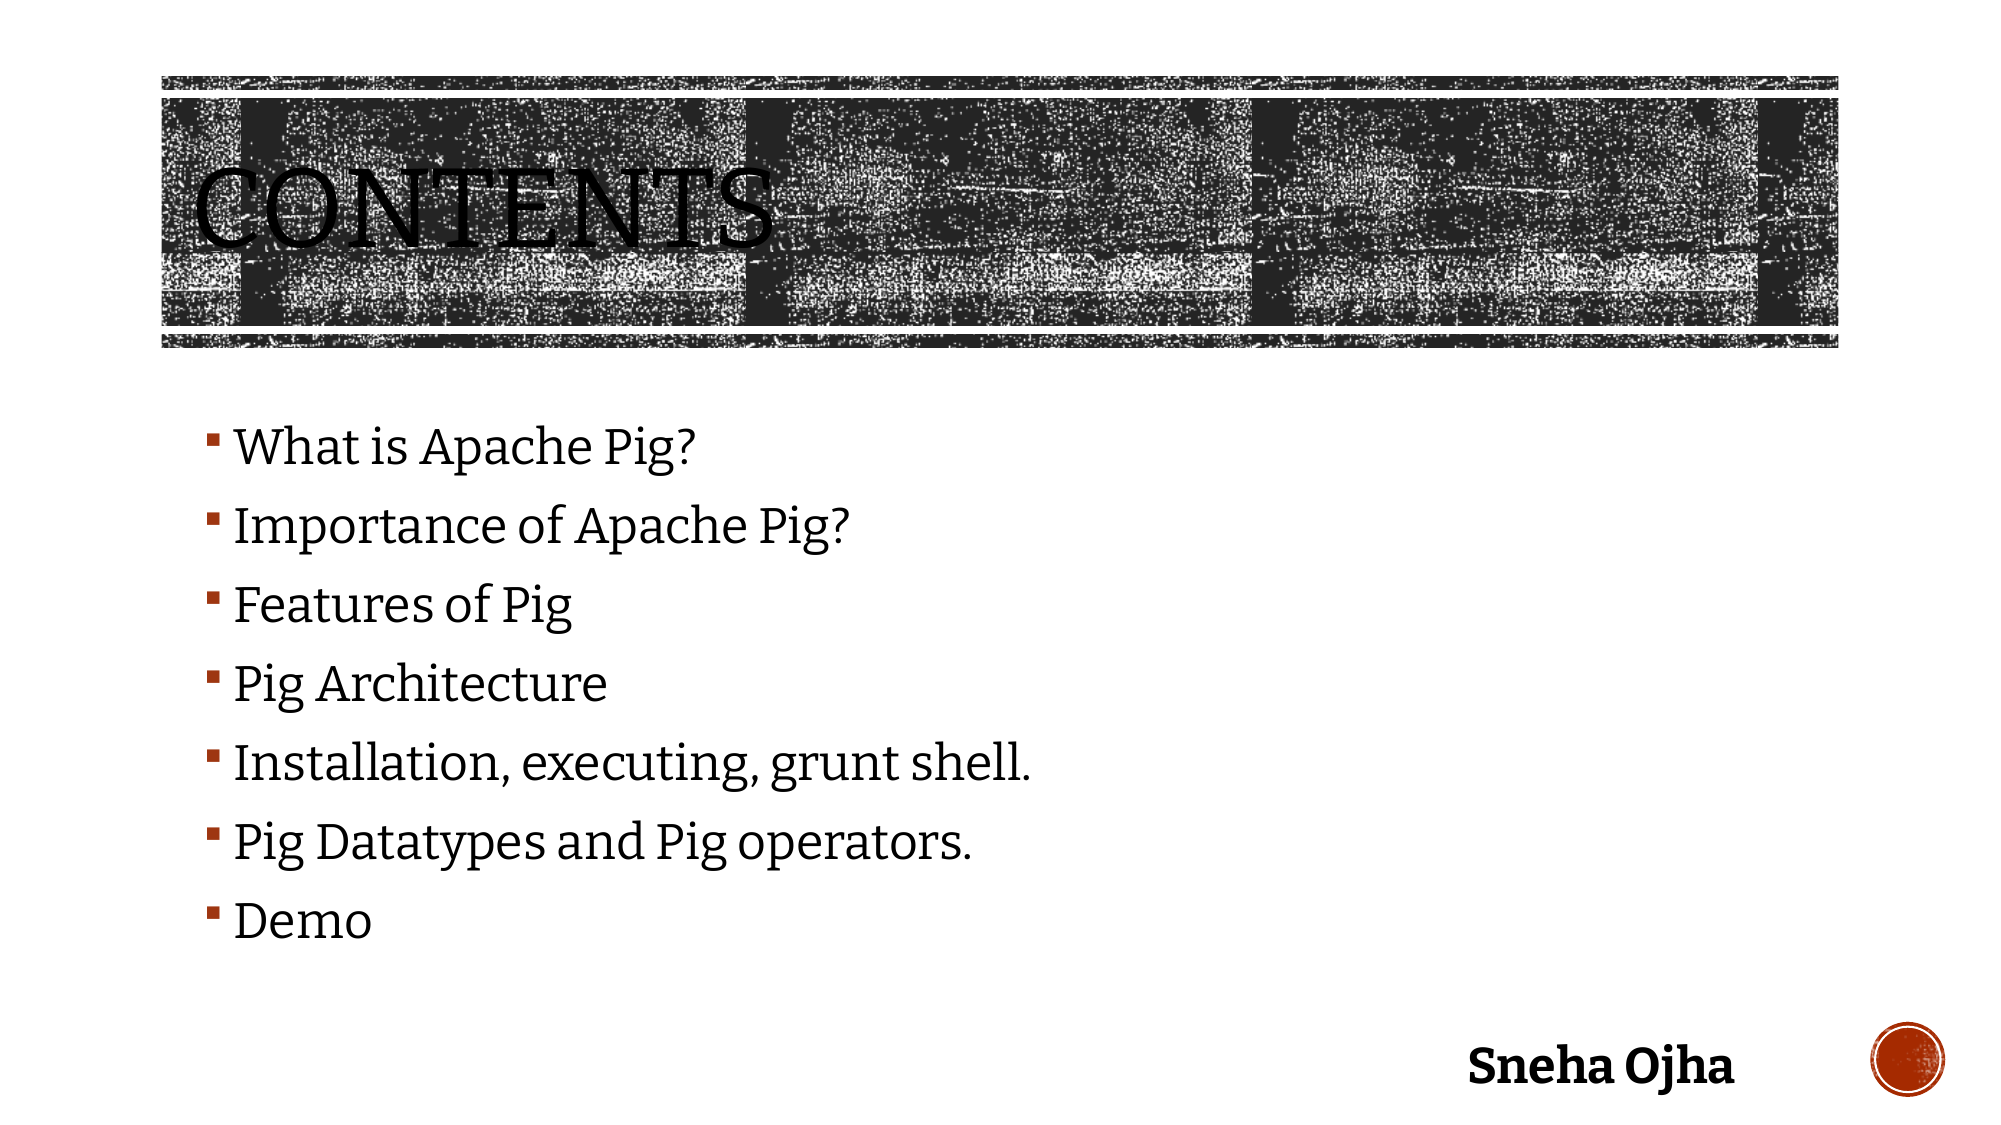

# Contents

What is Apache Pig?
Importance of Apache Pig?
Features of Pig
Pig Architecture
Installation, executing, grunt shell.
Pig Datatypes and Pig operators.
Demo

Sneha Ojha

3